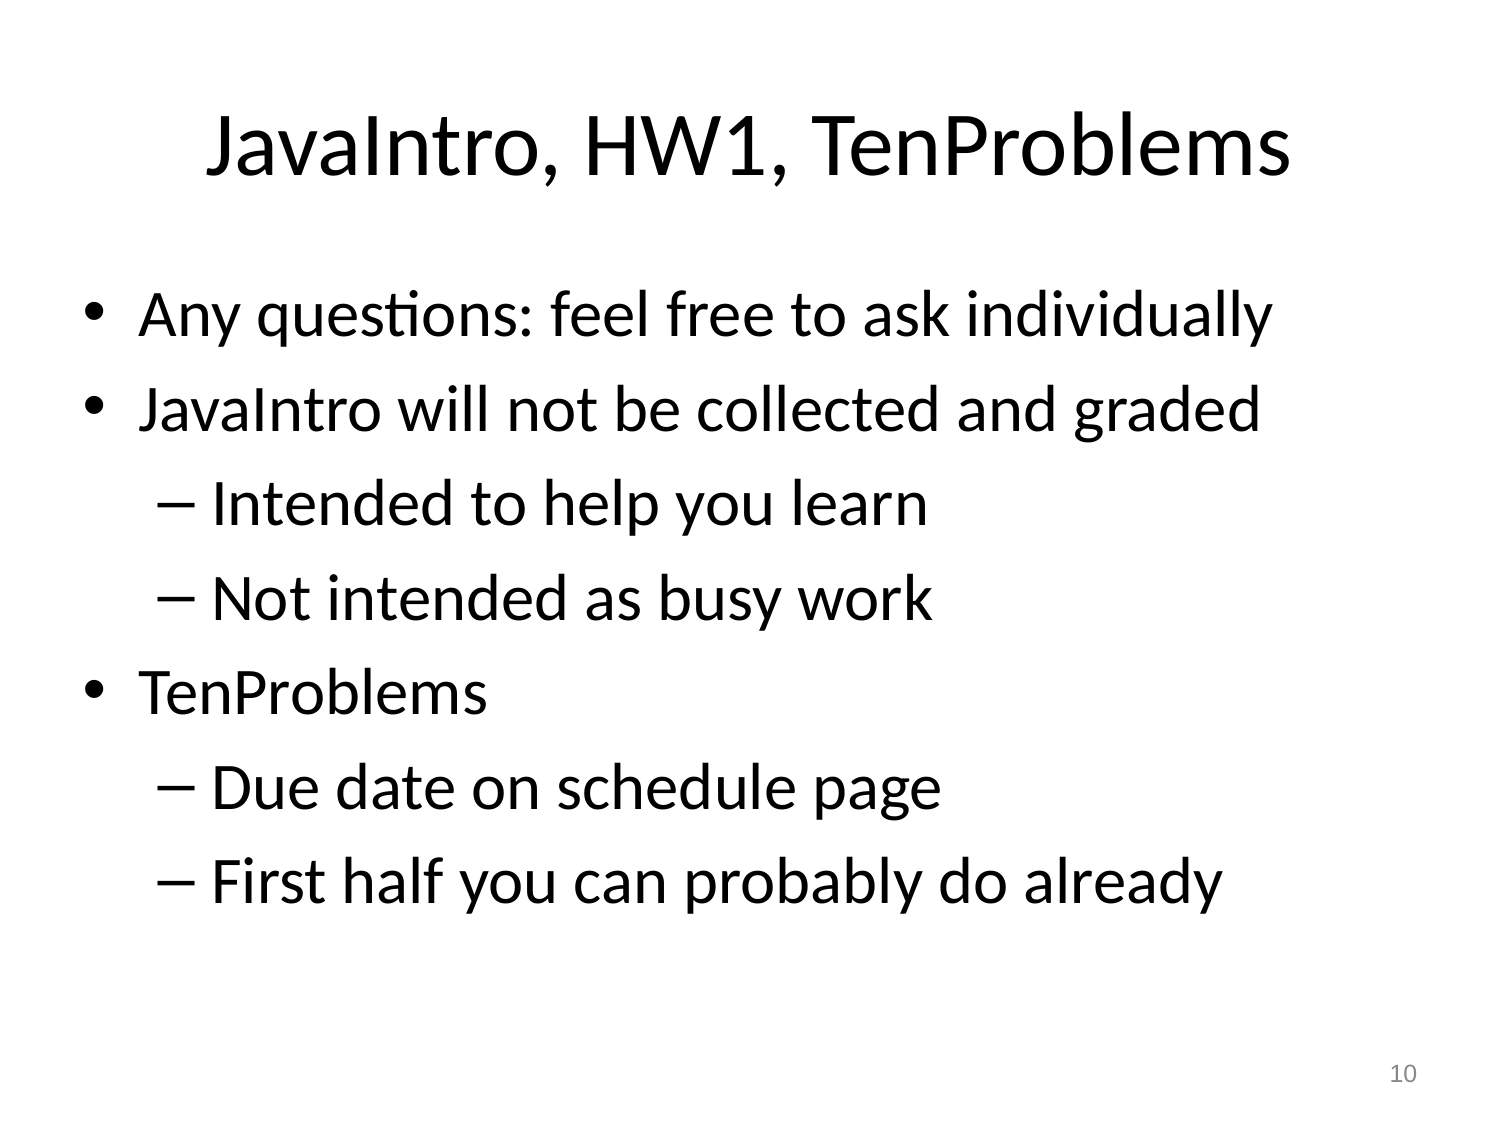

# JavaIntro, HW1, TenProblems
Any questions: feel free to ask individually
JavaIntro will not be collected and graded
Intended to help you learn
Not intended as busy work
TenProblems
Due date on schedule page
First half you can probably do already

10